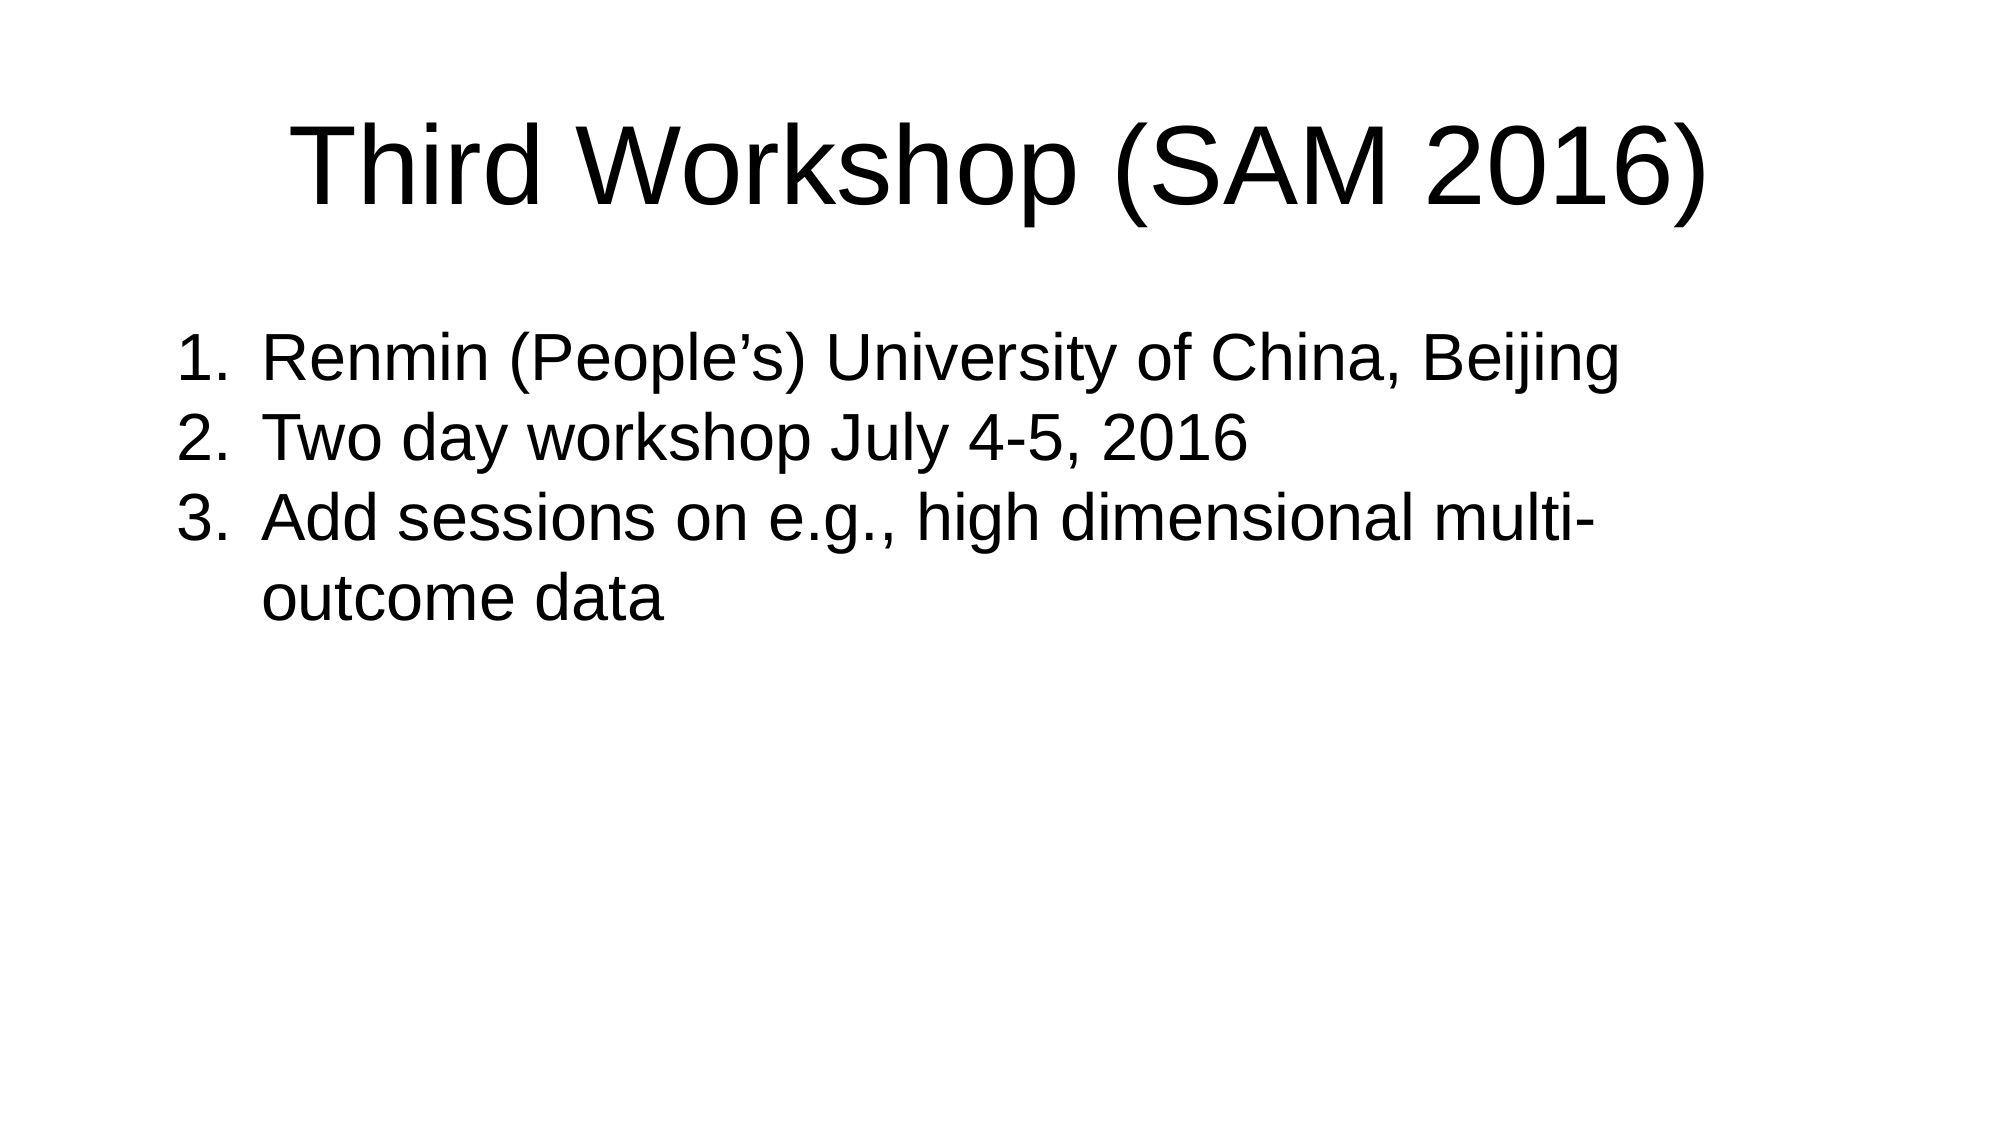

# Third Workshop (SAM 2016)
Renmin (People’s) University of China, Beijing
Two day workshop July 4-5, 2016
Add sessions on e.g., high dimensional multi-outcome data